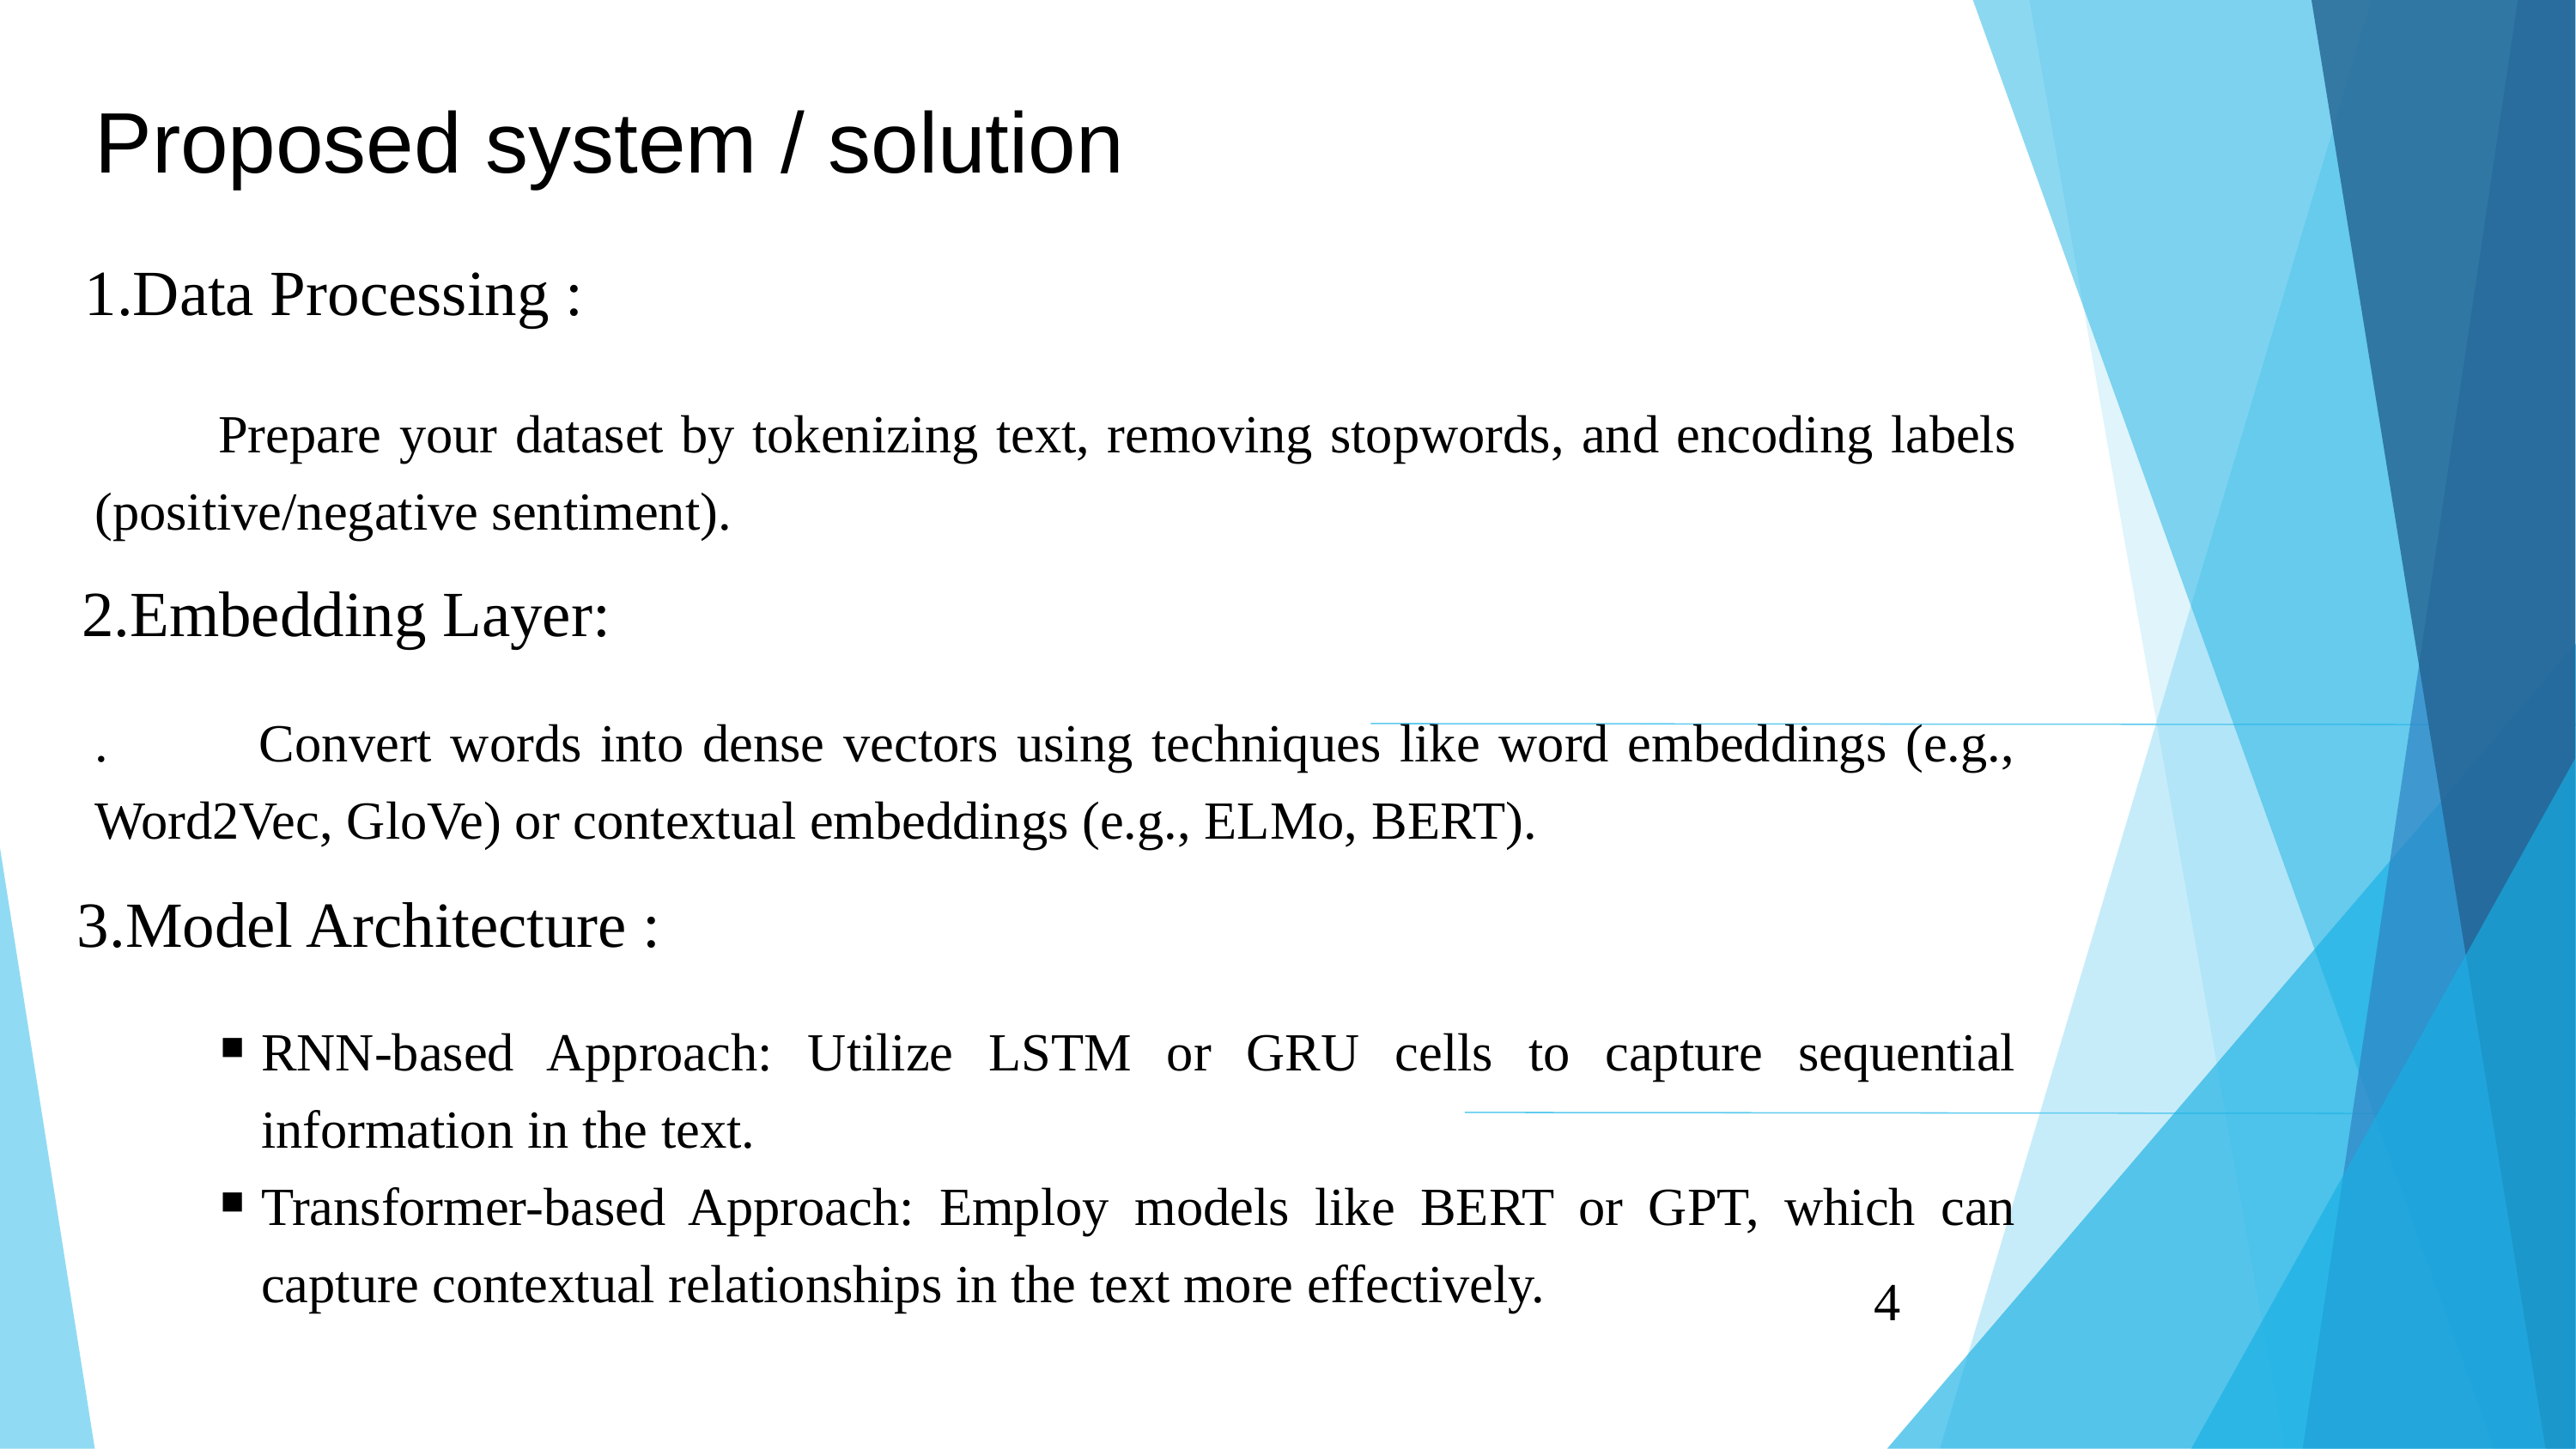

Proposed system / solution
1.Data Processing :
       Prepare your dataset by tokenizing text, removing stopwords, and encoding labels (positive/negative sentiment).

.        Convert words into dense vectors using techniques like word embeddings (e.g., Word2Vec, GloVe) or contextual embeddings (e.g., ELMo, BERT).

RNN-based Approach: Utilize LSTM or GRU cells to capture sequential information in the text.
Transformer-based Approach: Employ models like BERT or GPT, which can capture contextual relationships in the text more effectively.
   2.Embedding Layer:

3.Model Architecture :

4